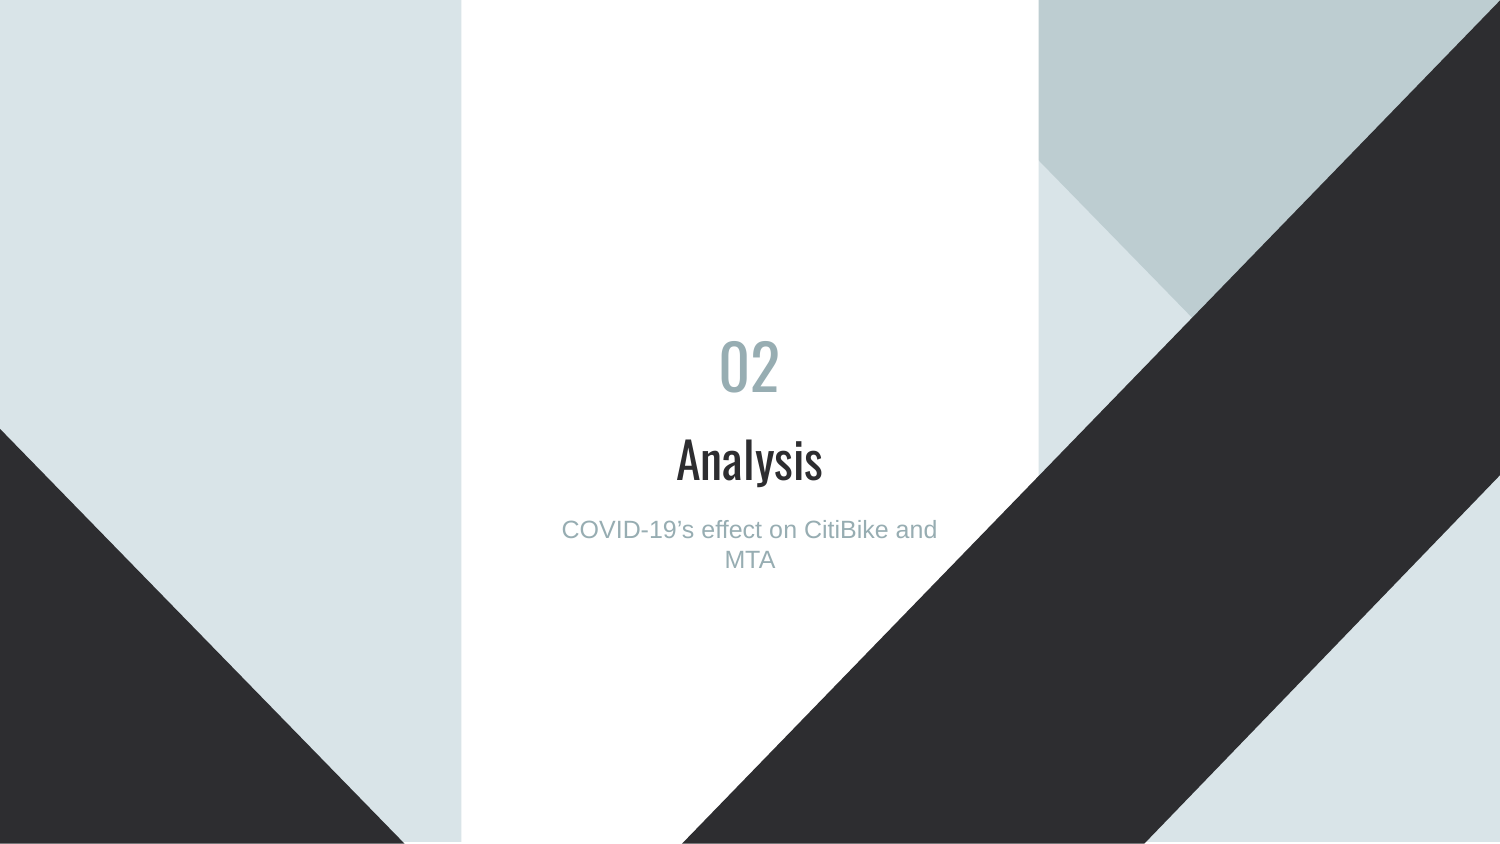

02
# Analysis
COVID-19’s effect on CitiBike and MTA